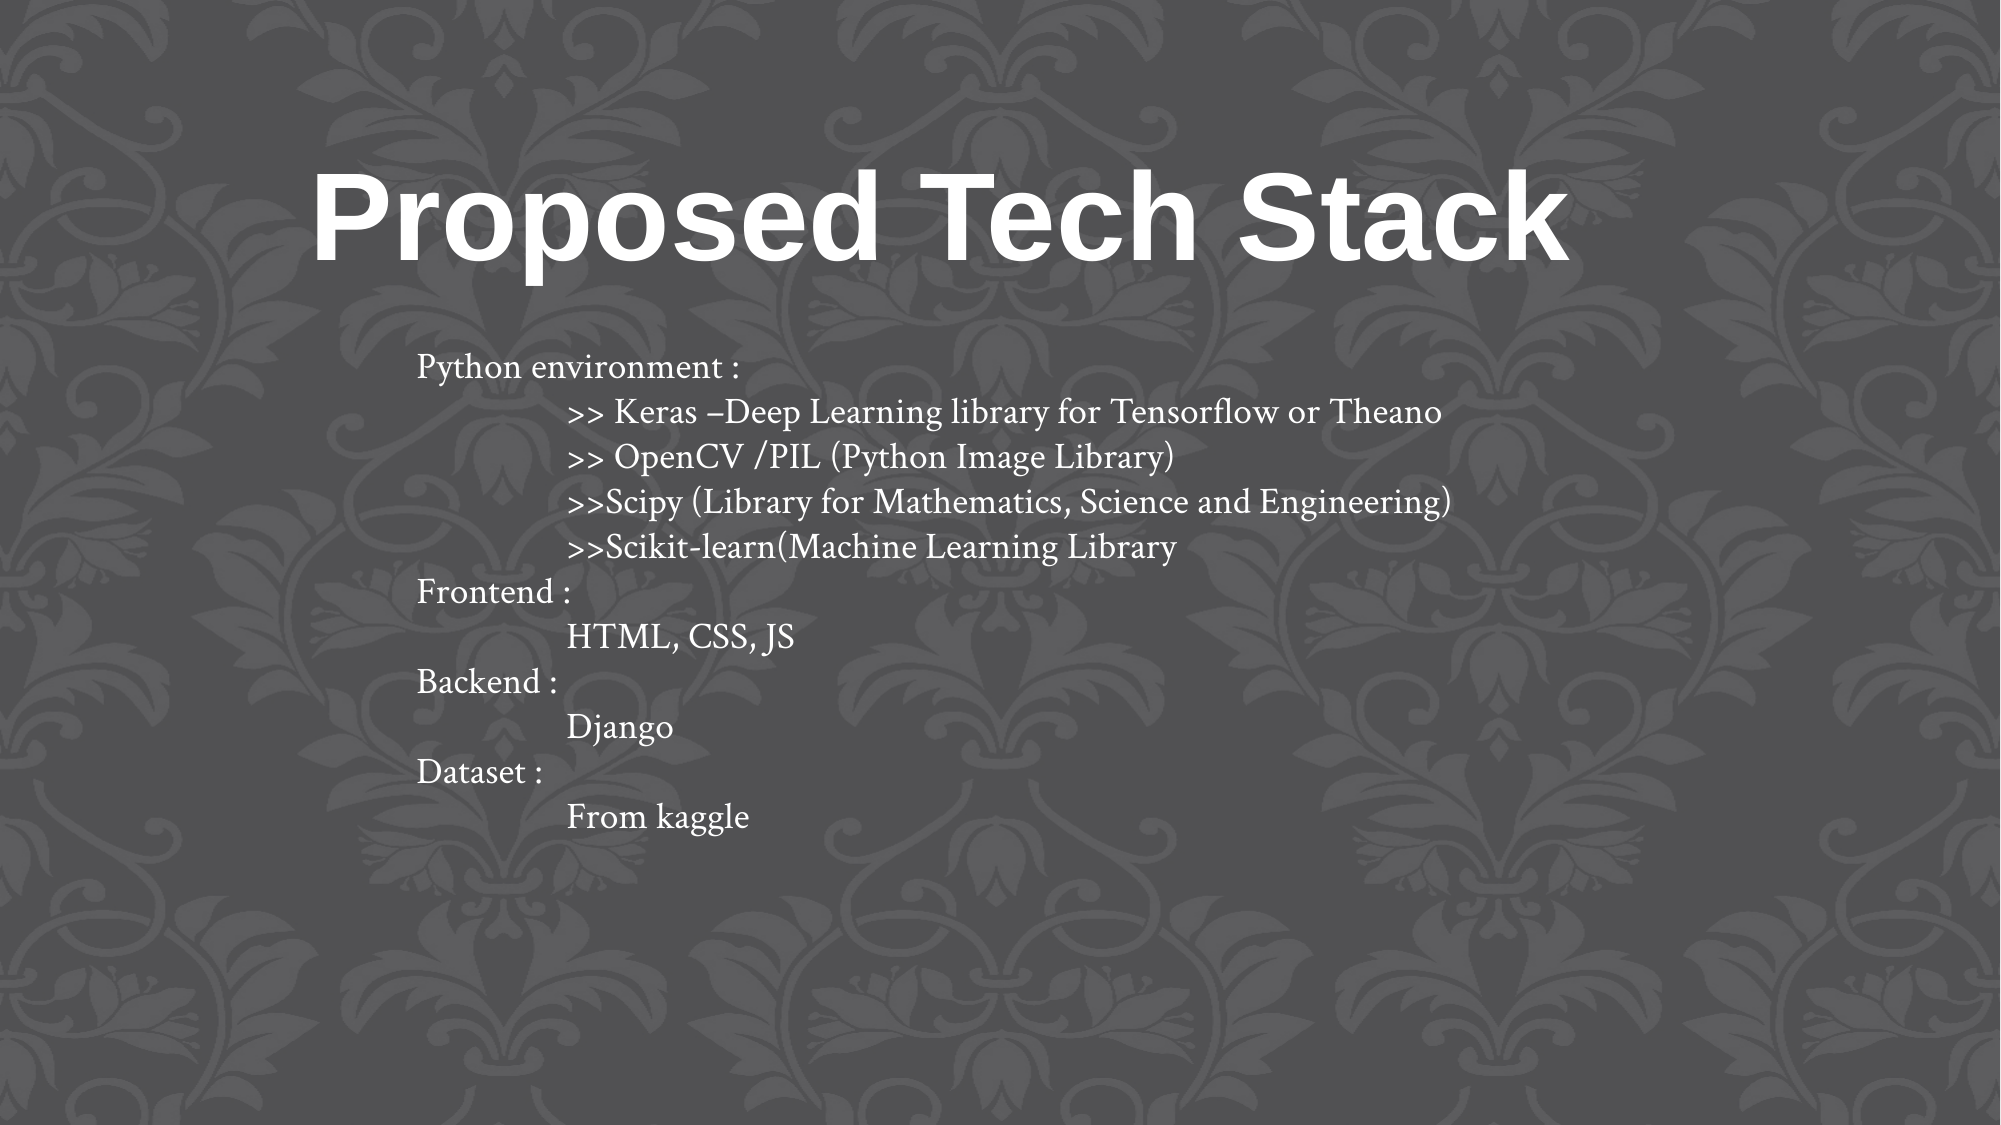

Proposed Tech Stack
Python environment :
	>> Keras –Deep Learning library for Tensorflow or Theano
	>> OpenCV /PIL (Python Image Library)
	>>Scipy (Library for Mathematics, Science and Engineering)
	>>Scikit-learn(Machine Learning Library
Frontend :
	HTML, CSS, JS
Backend :
	Django
Dataset :
	From kaggle